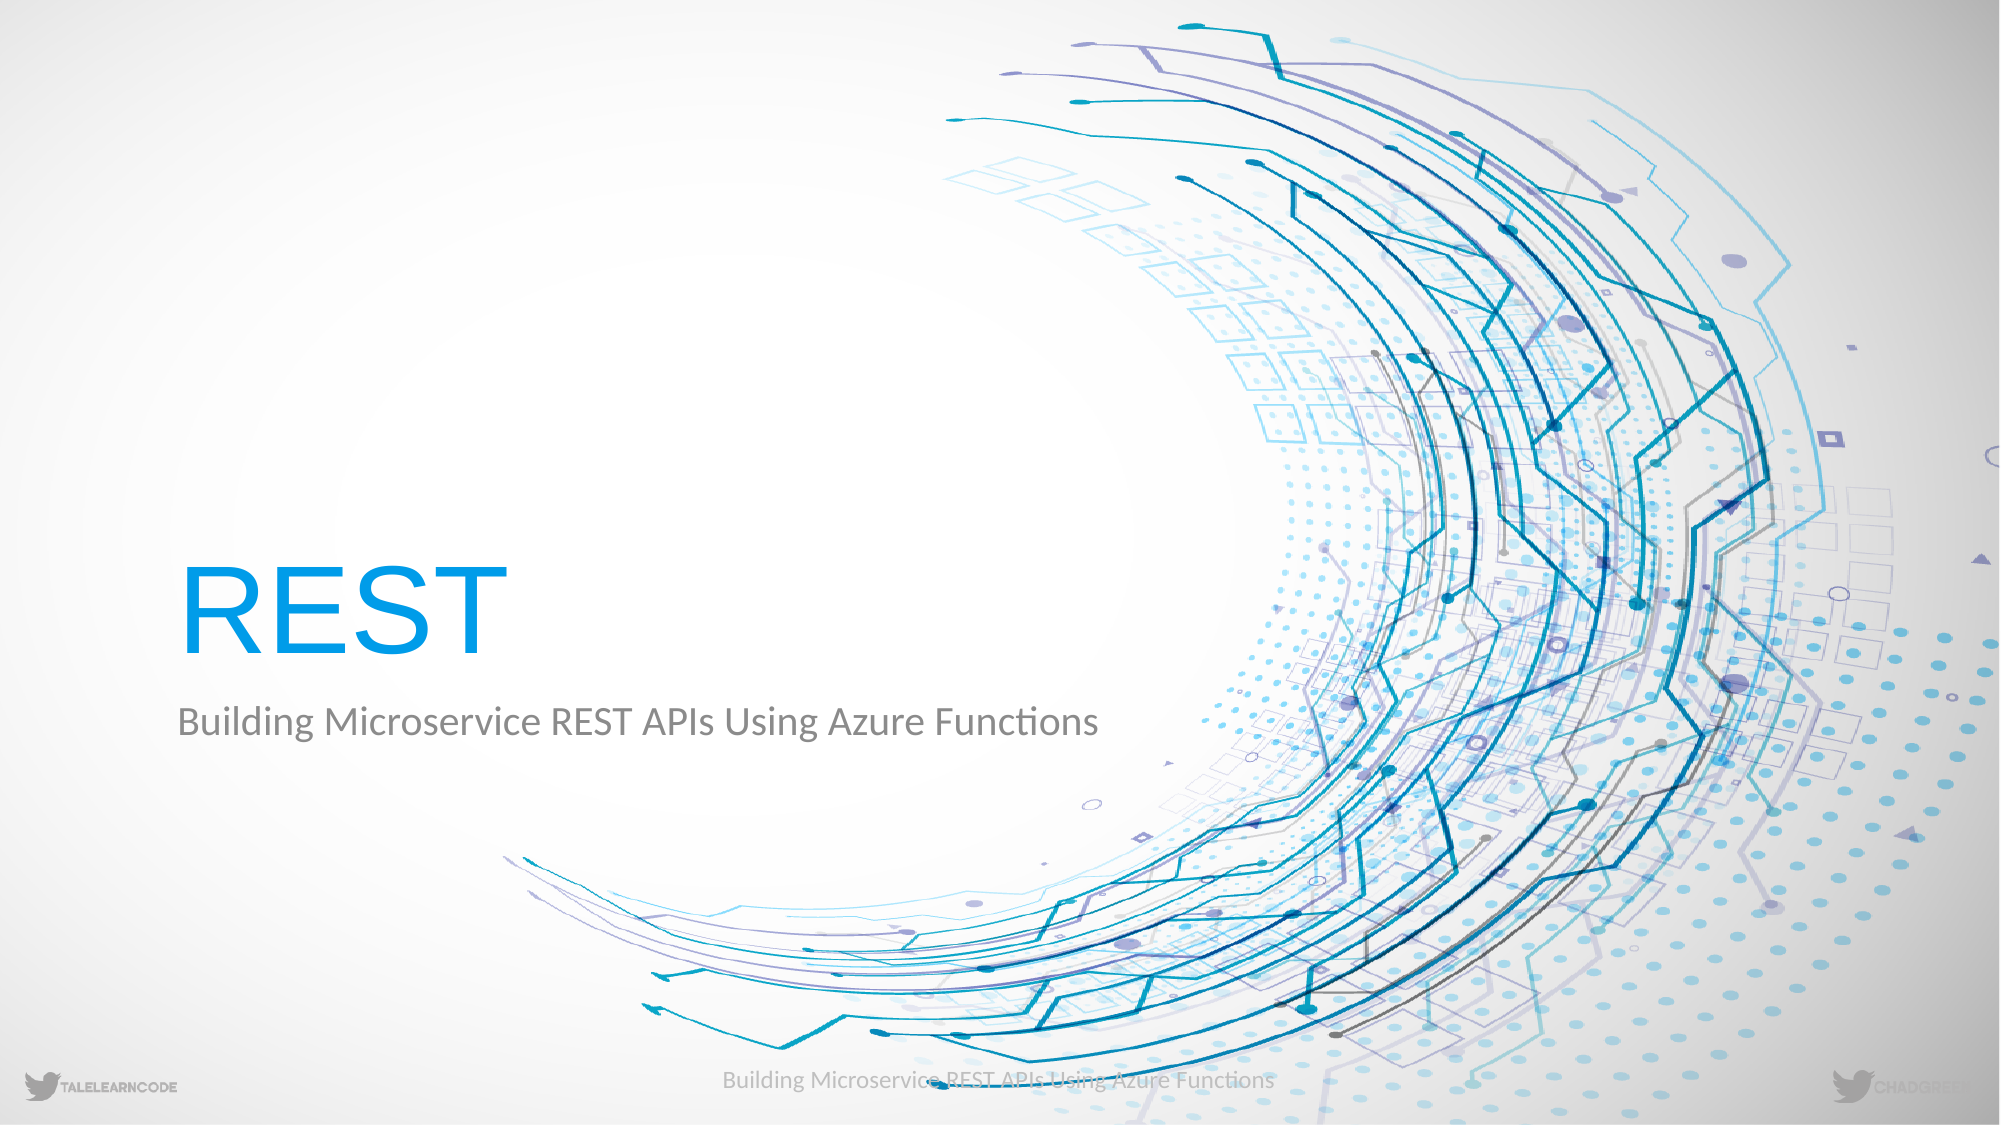

# REST
Building Microservice REST APIs Using Azure Functions